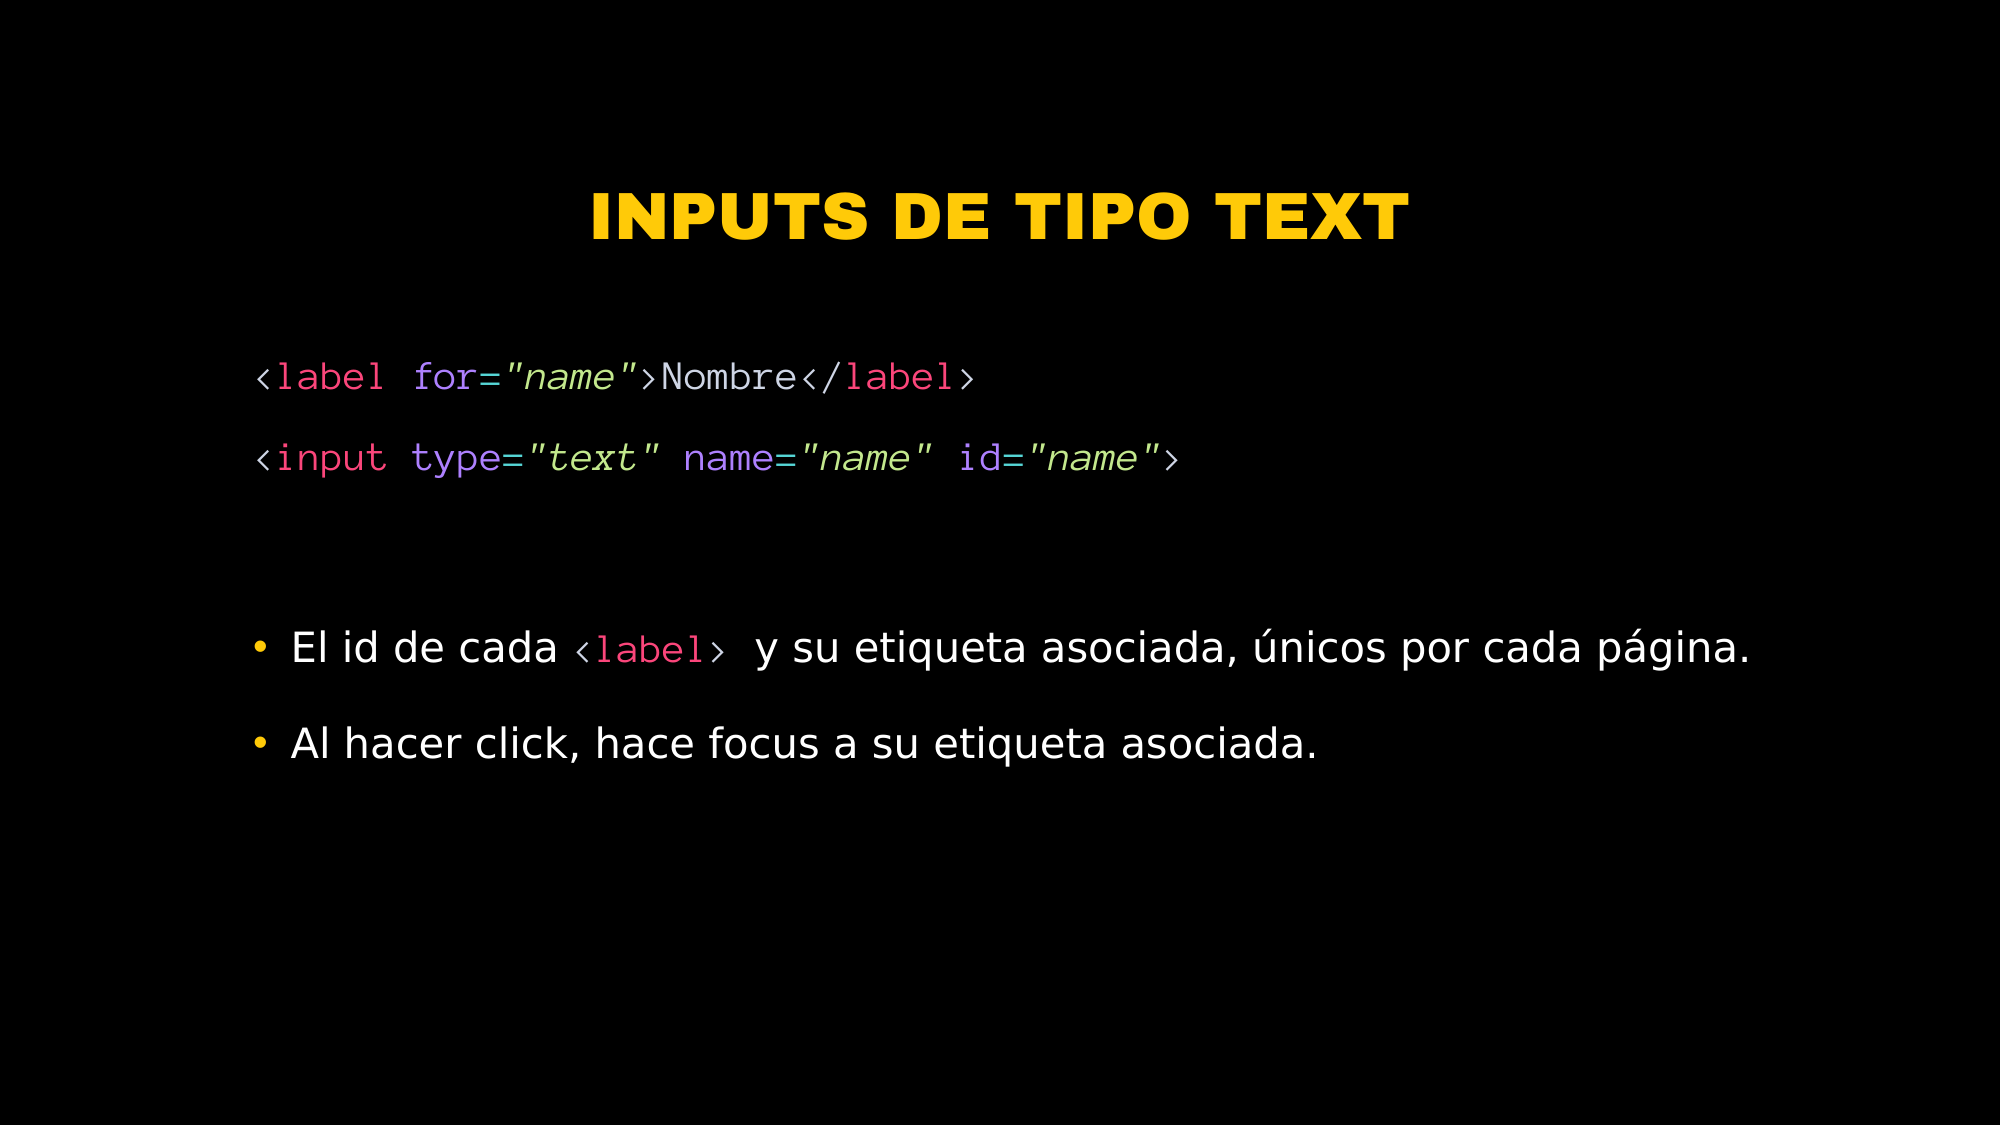

# Inputs de tipo text
<label for="name">Nombre</label>
<input type="text" name="name" id="name">

El id de cada <label> y su etiqueta asociada, únicos por cada página.
Al hacer click, hace focus a su etiqueta asociada.